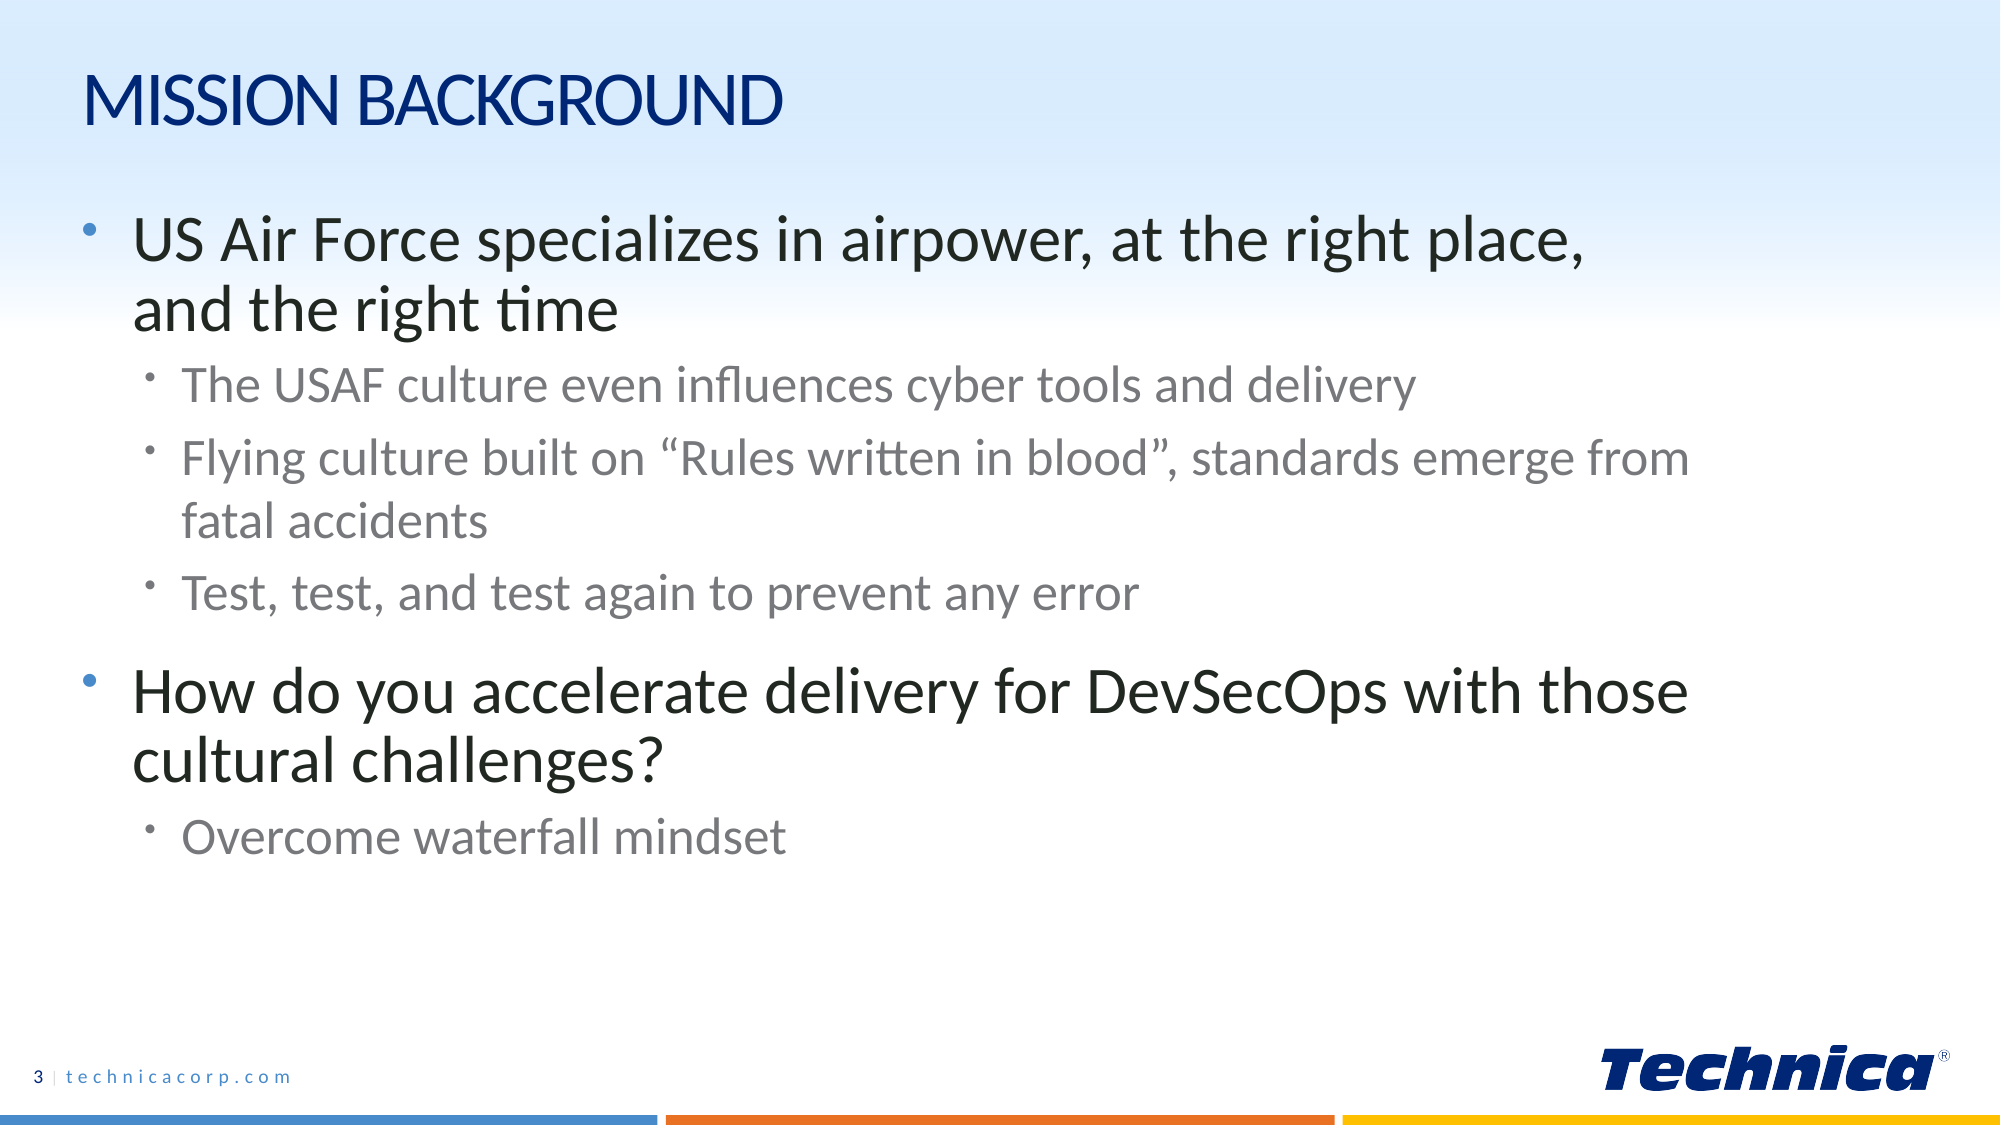

# Mission Background
US Air Force specializes in airpower, at the right place, and the right time
The USAF culture even influences cyber tools and delivery
Flying culture built on “Rules written in blood”, standards emerge from fatal accidents
Test, test, and test again to prevent any error
How do you accelerate delivery for DevSecOps with those cultural challenges?
Overcome waterfall mindset